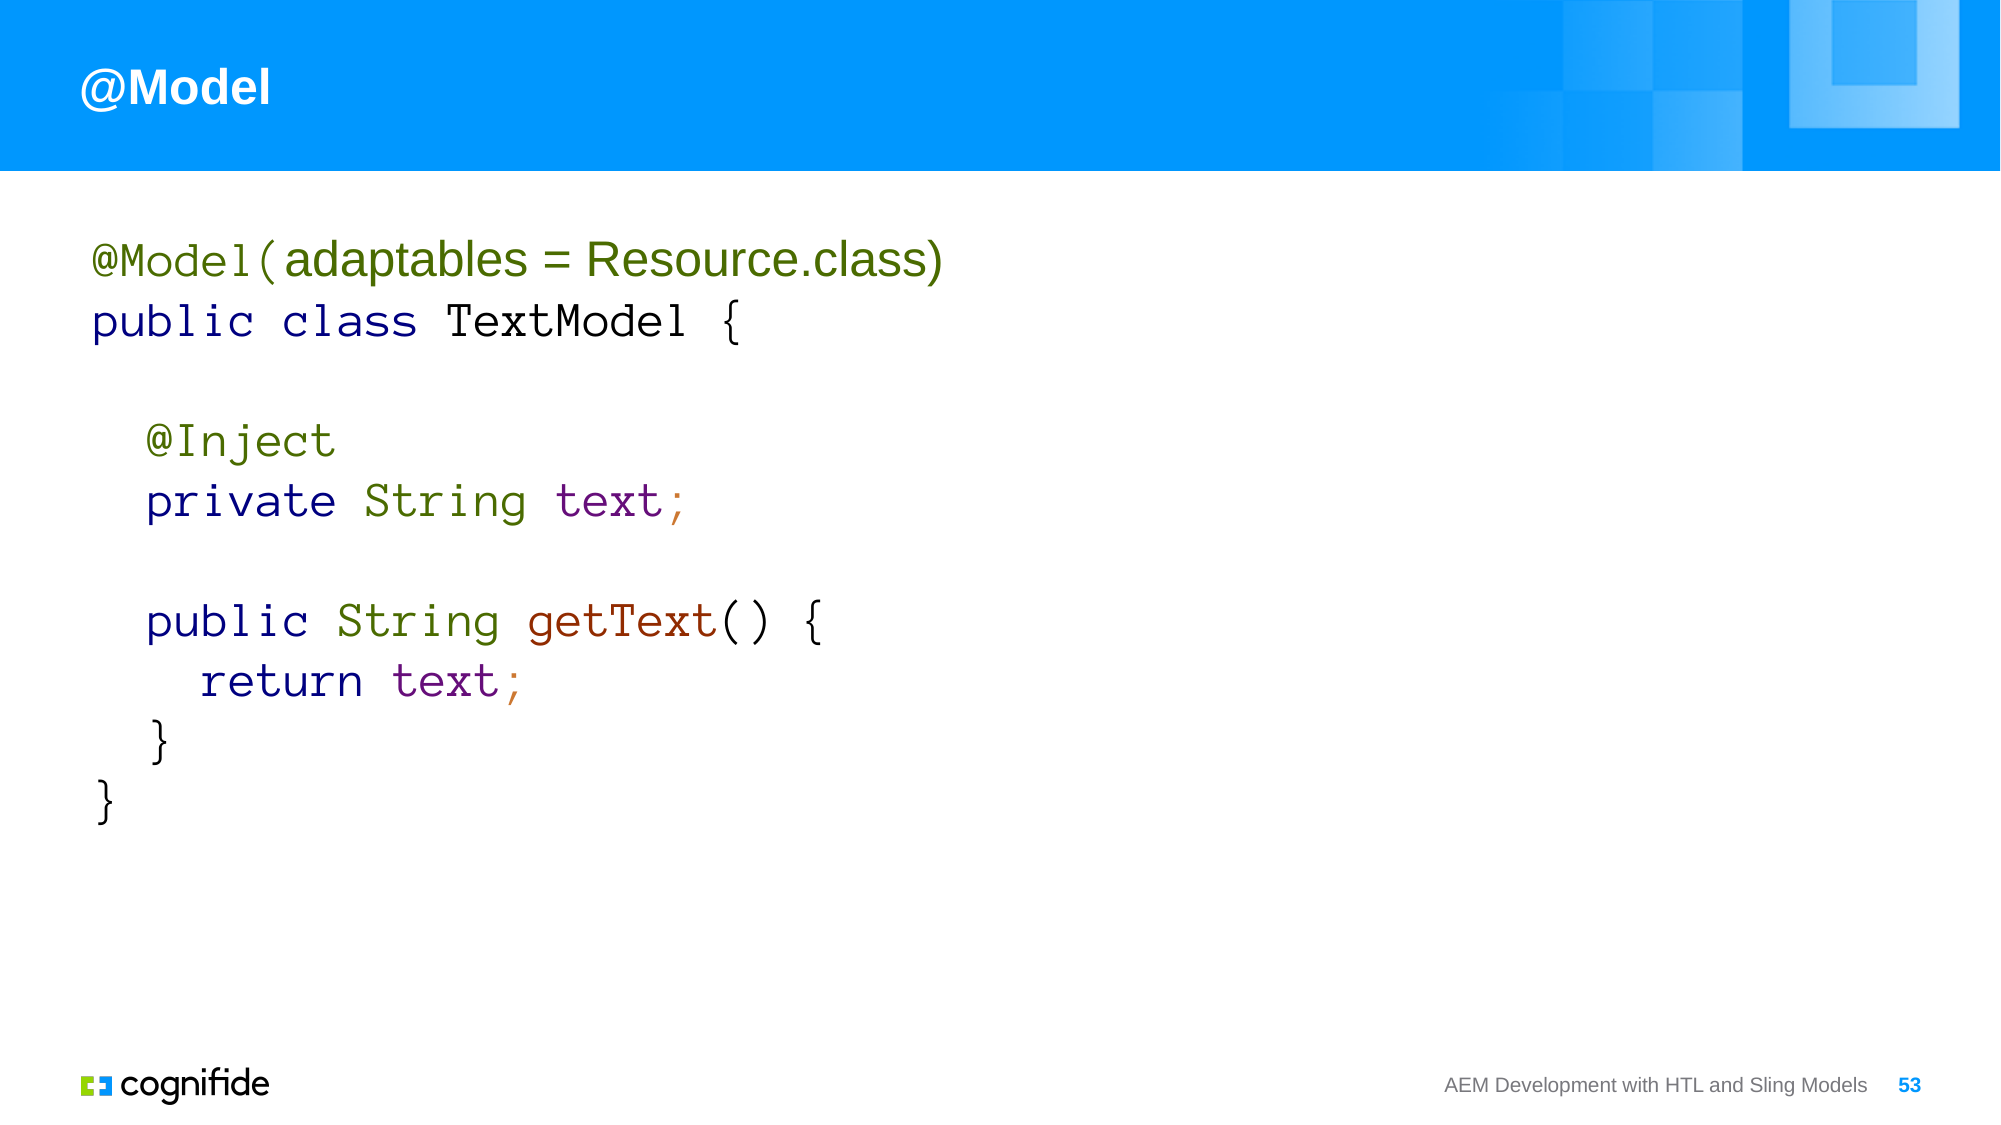

# @Model
@Model(adaptables = Resource.class)
public class TextModel {
  @Inject
  private String text;
    
  public String getText() {
    return text;
  }
}
AEM Development with HTL and Sling Models
53